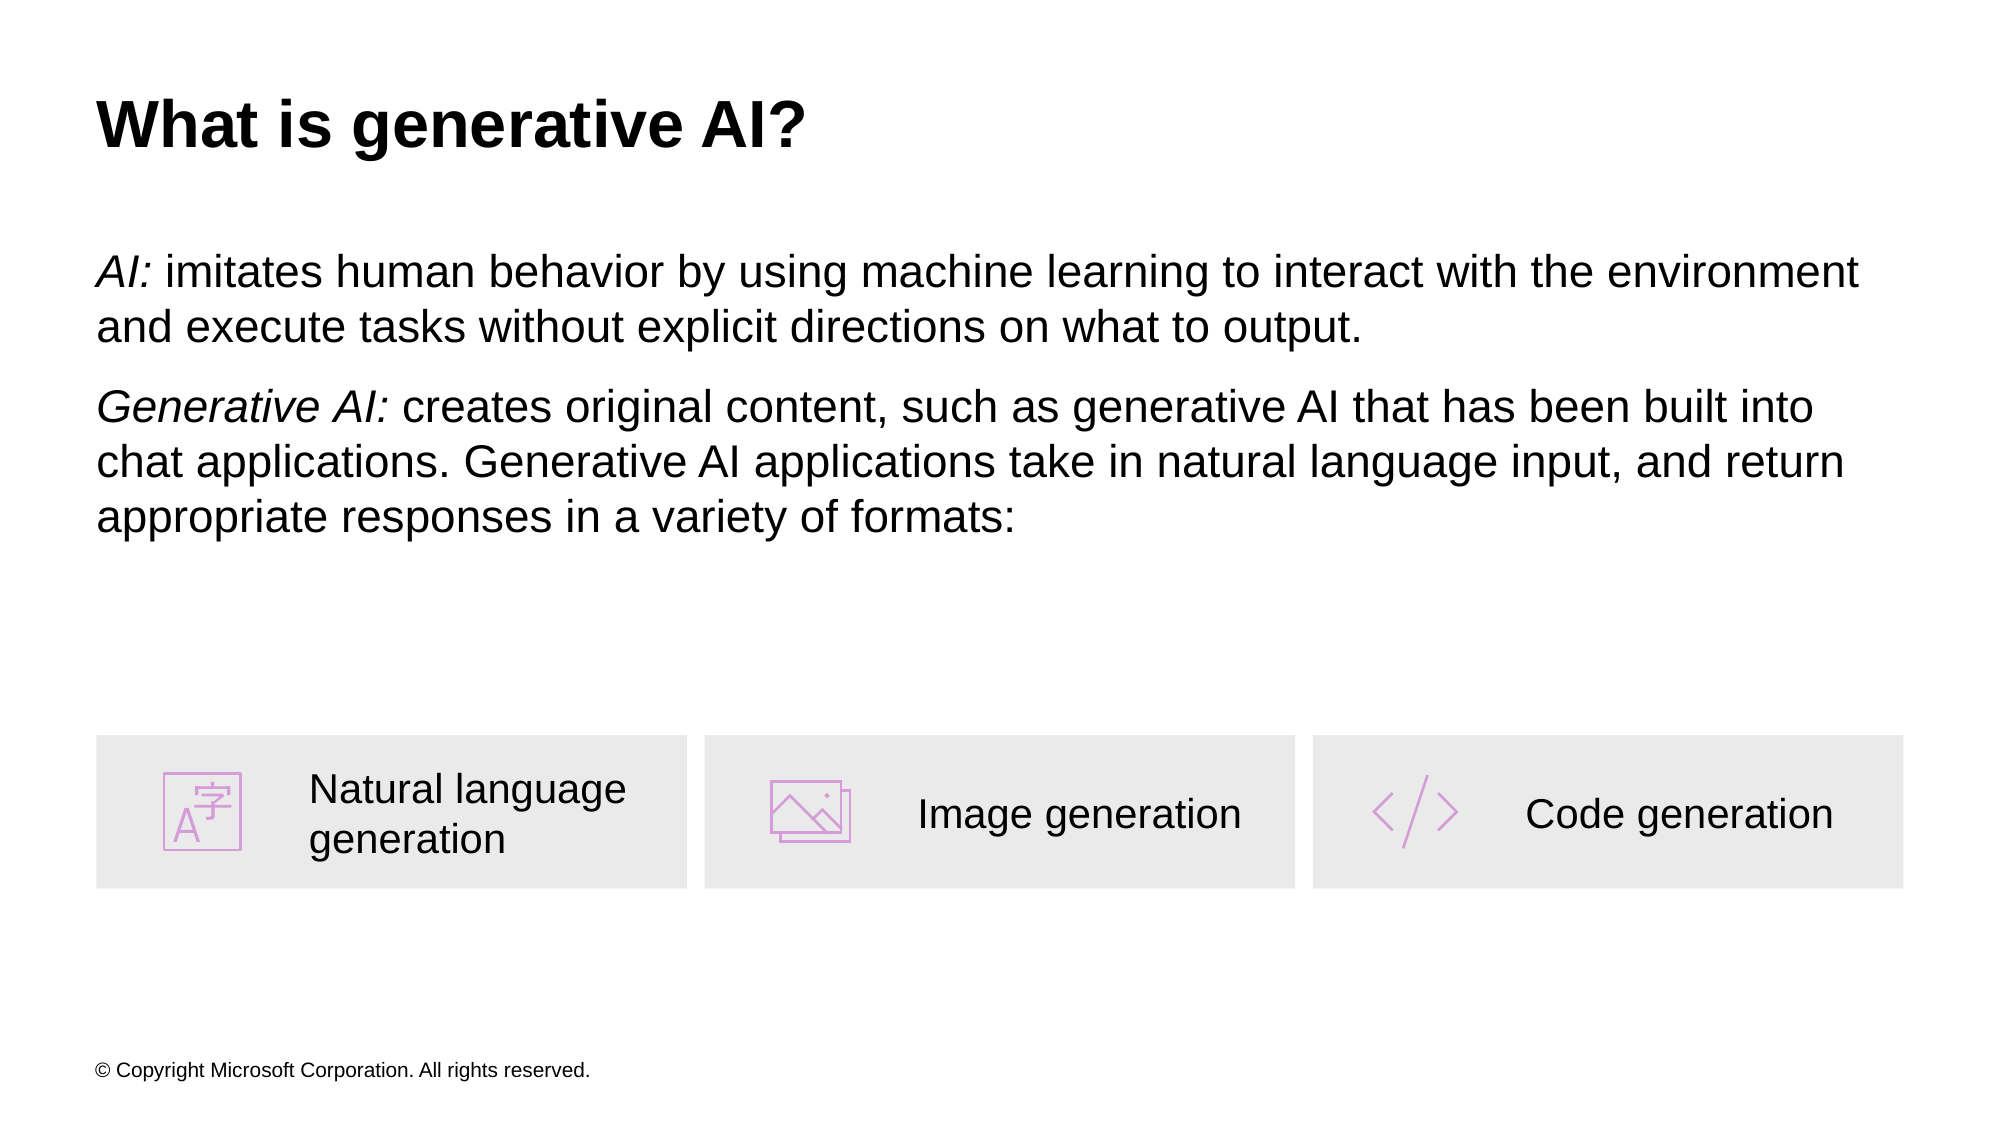

# What is generative AI?
AI: imitates human behavior by using machine learning to interact with the environment and execute tasks without explicit directions on what to output.
Generative AI: creates original content, such as generative AI that has been built into chat applications. Generative AI applications take in natural language input, and return appropriate responses in a variety of formats:
Natural language generation
Image generation
Code generation